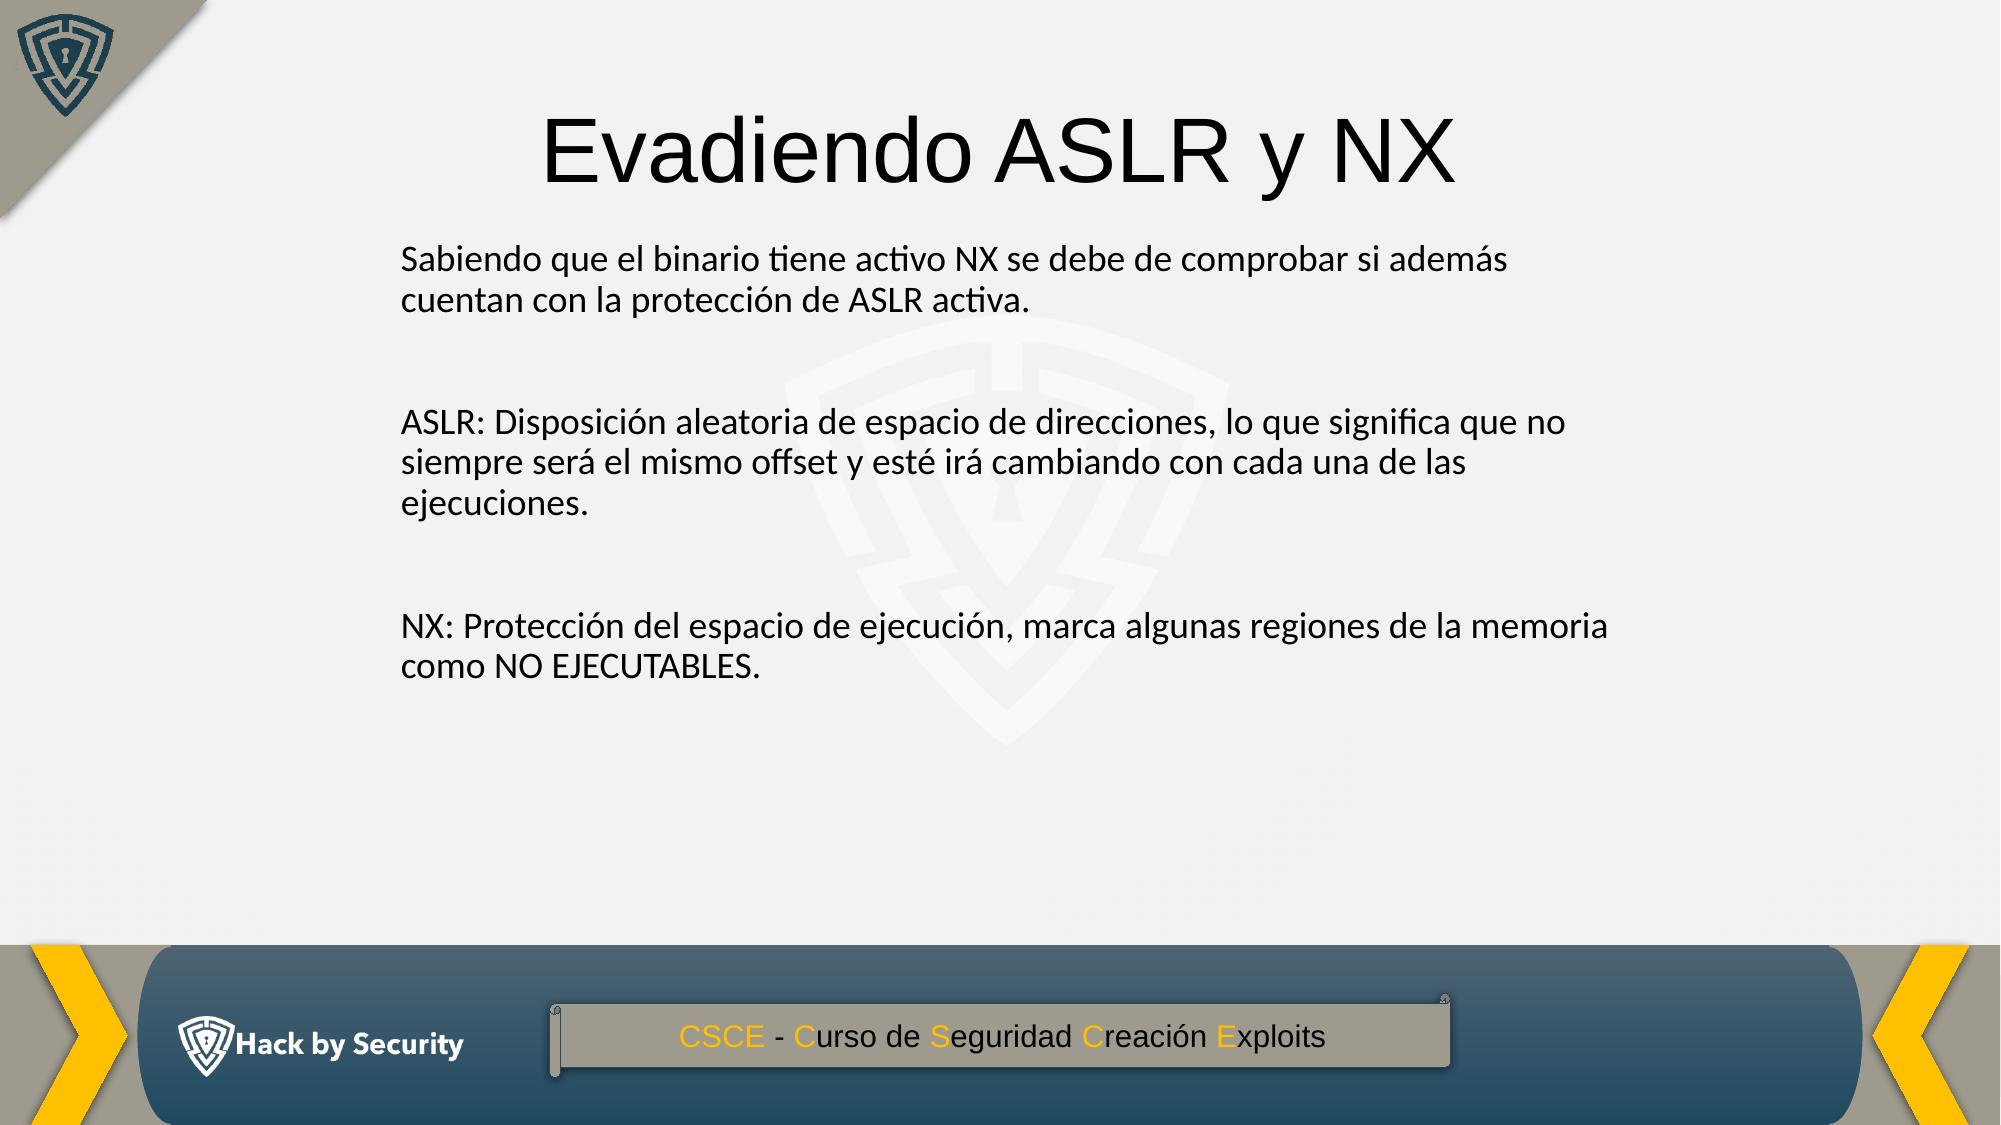

Evadiendo ASLR y NX
Sabiendo que el binario tiene activo NX se debe de comprobar si además cuentan con la protección de ASLR activa.

ASLR: Disposición aleatoria de espacio de direcciones, lo que significa que no siempre será el mismo offset y esté irá cambiando con cada una de las ejecuciones.

NX: Protección del espacio de ejecución, marca algunas regiones de la memoria como NO EJECUTABLES.